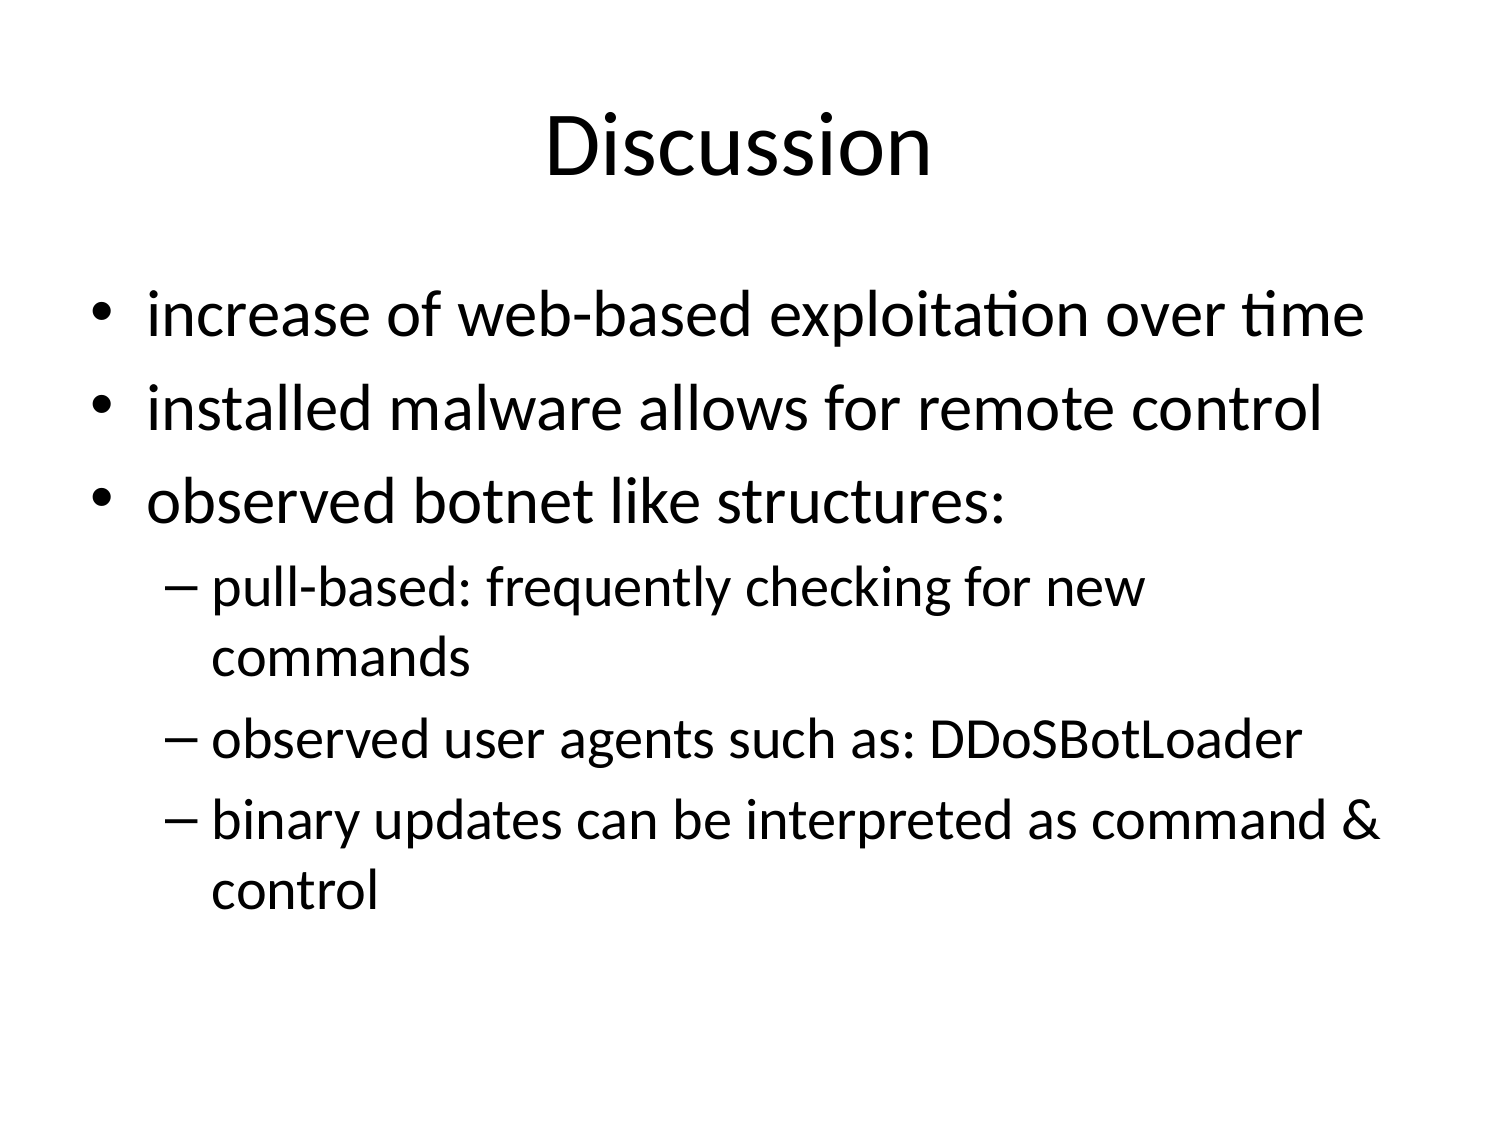

# Discussion
increase of web-based exploitation over time
installed malware allows for remote control
observed botnet like structures:
pull-based: frequently checking for new commands
observed user agents such as: DDoSBotLoader
binary updates can be interpreted as command & control